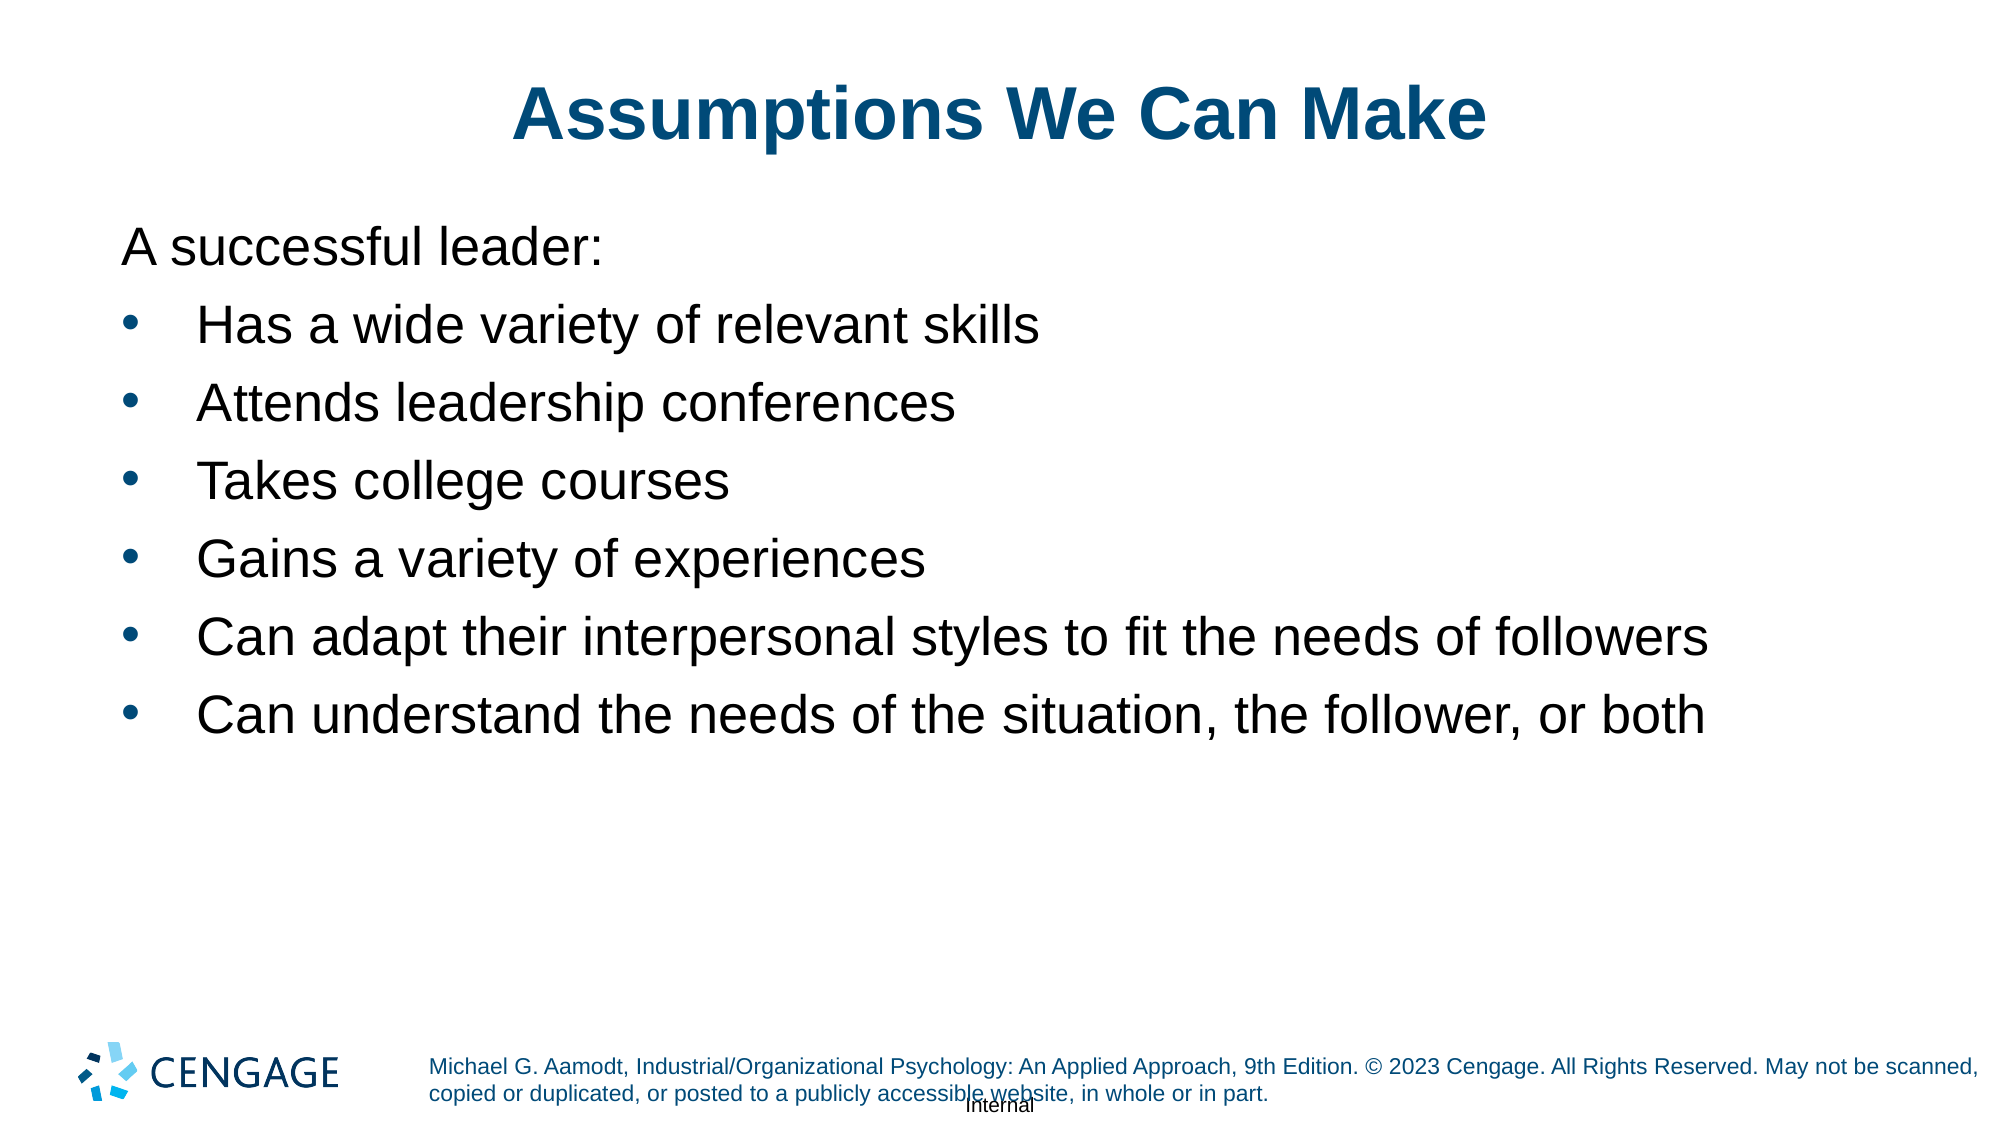

# Assumptions We Can Make
A successful leader:
Has a wide variety of relevant skills
Attends leadership conferences
Takes college courses
Gains a variety of experiences
Can adapt their interpersonal styles to fit the needs of followers
Can understand the needs of the situation, the follower, or both